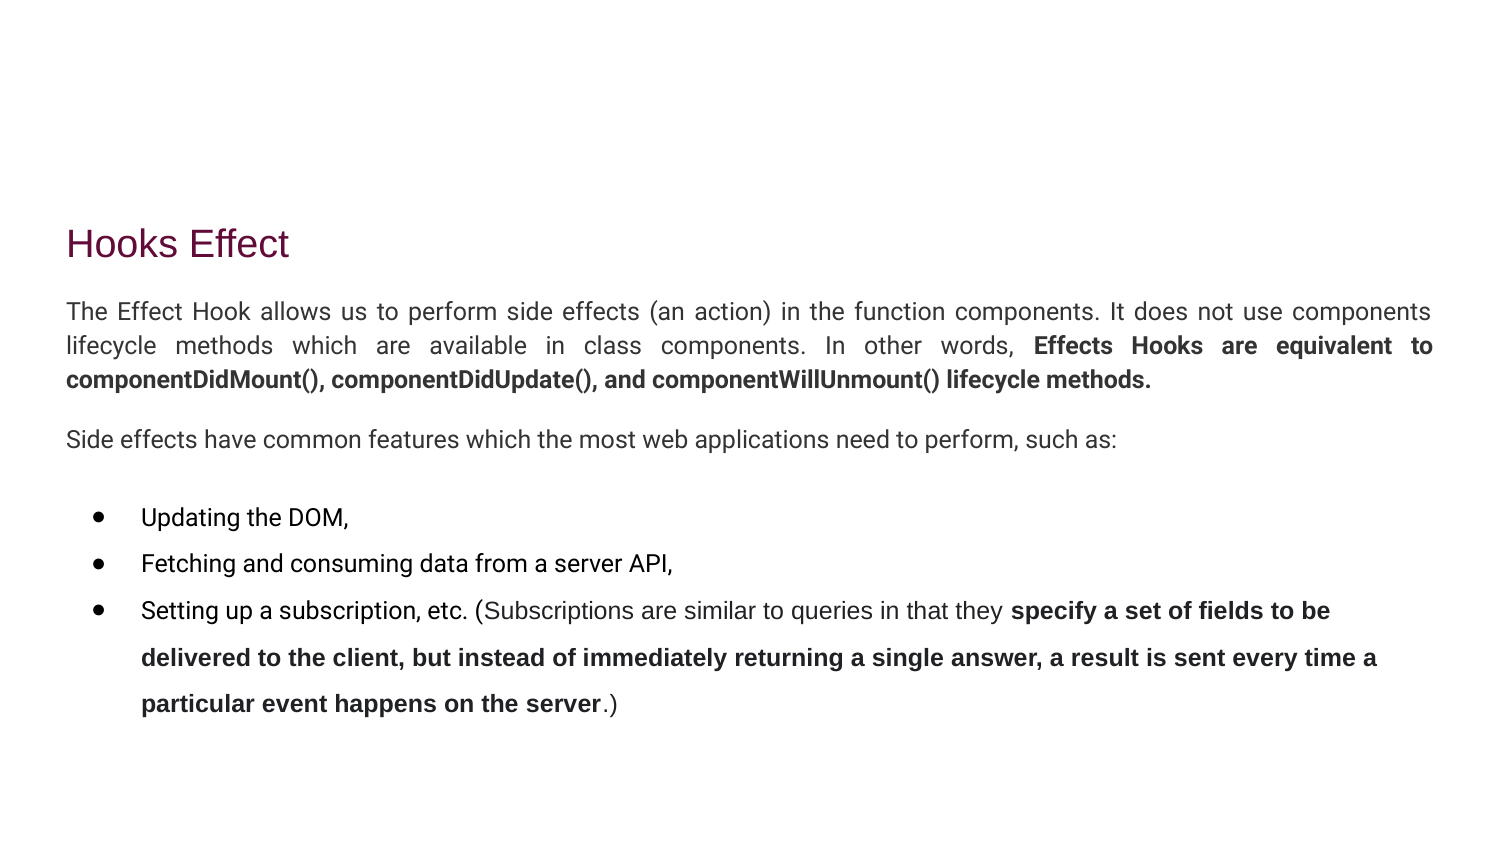

#
Hooks Effect
The Effect Hook allows us to perform side effects (an action) in the function components. It does not use components lifecycle methods which are available in class components. In other words, Effects Hooks are equivalent to componentDidMount(), componentDidUpdate(), and componentWillUnmount() lifecycle methods.
Side effects have common features which the most web applications need to perform, such as:
Updating the DOM,
Fetching and consuming data from a server API,
Setting up a subscription, etc. (Subscriptions are similar to queries in that they specify a set of fields to be delivered to the client, but instead of immediately returning a single answer, a result is sent every time a particular event happens on the server.)